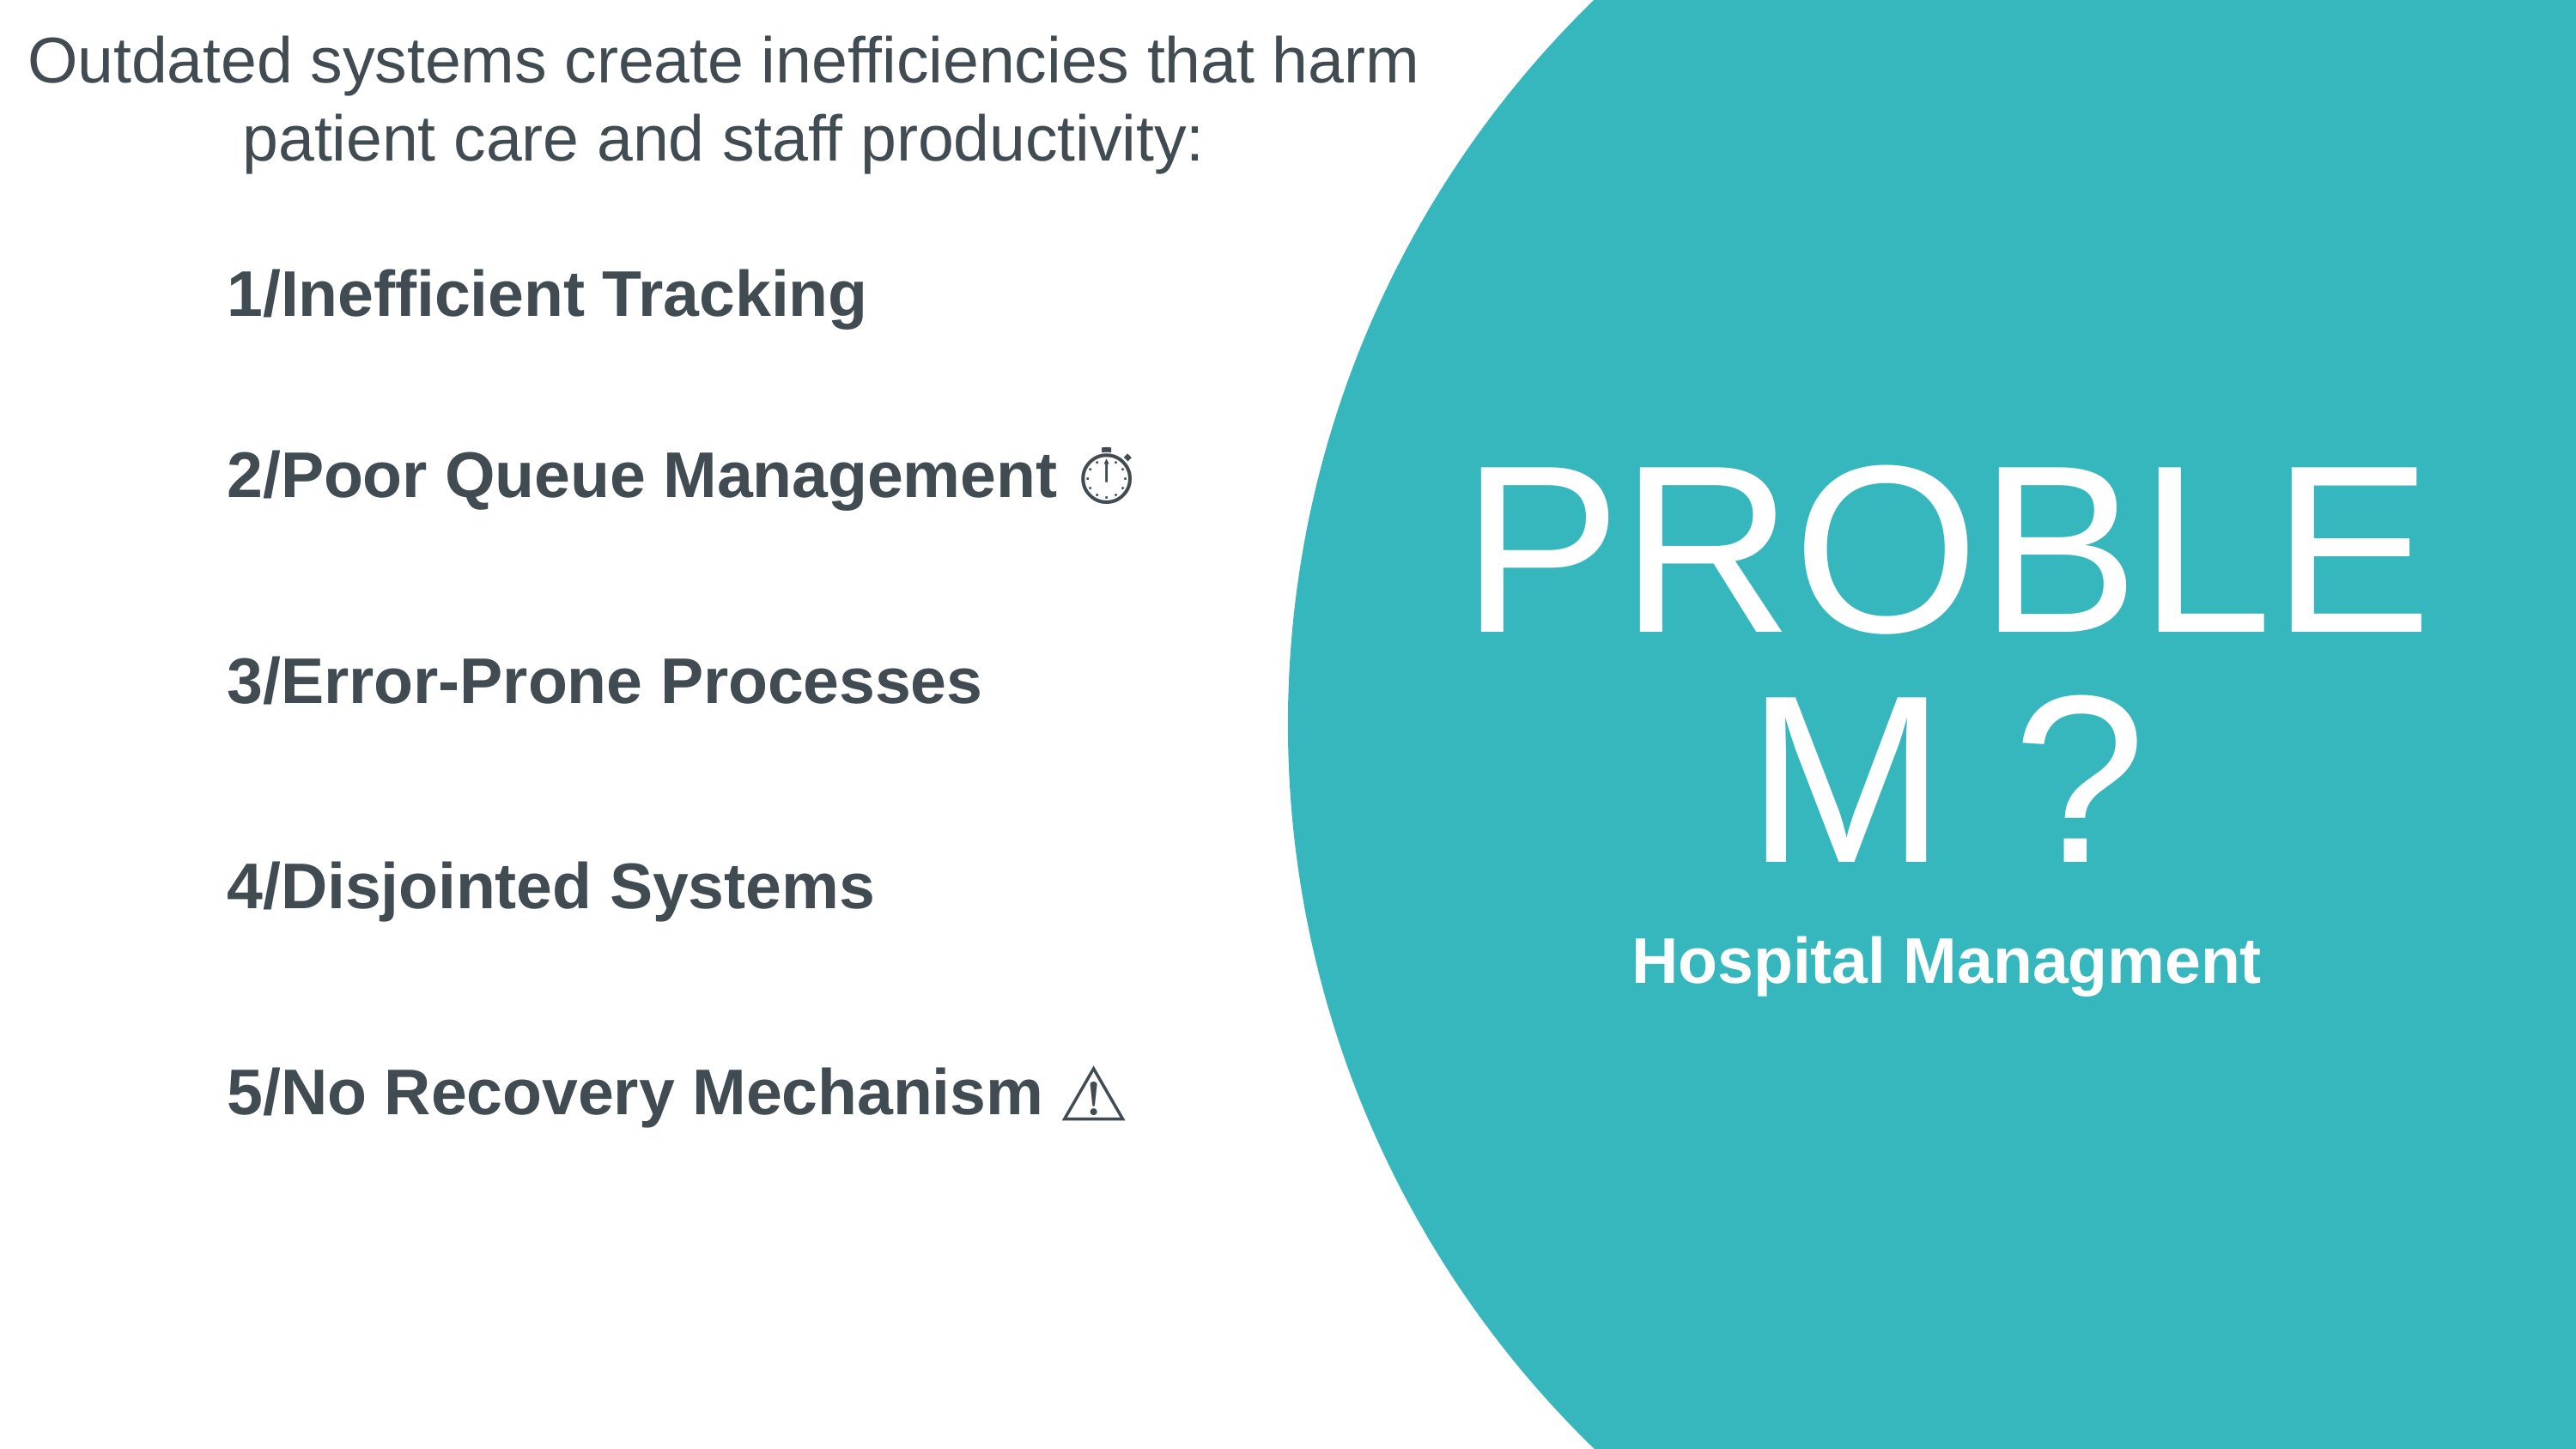

Outdated systems create inefficiencies that harm patient care and staff productivity:

1/Inefficient Tracking

2/Poor Queue Management ⏱️
PROBLEM ?
3/Error-Prone Processes

4/Disjointed Systems

Hospital Managment
5/No Recovery Mechanism ⚠️